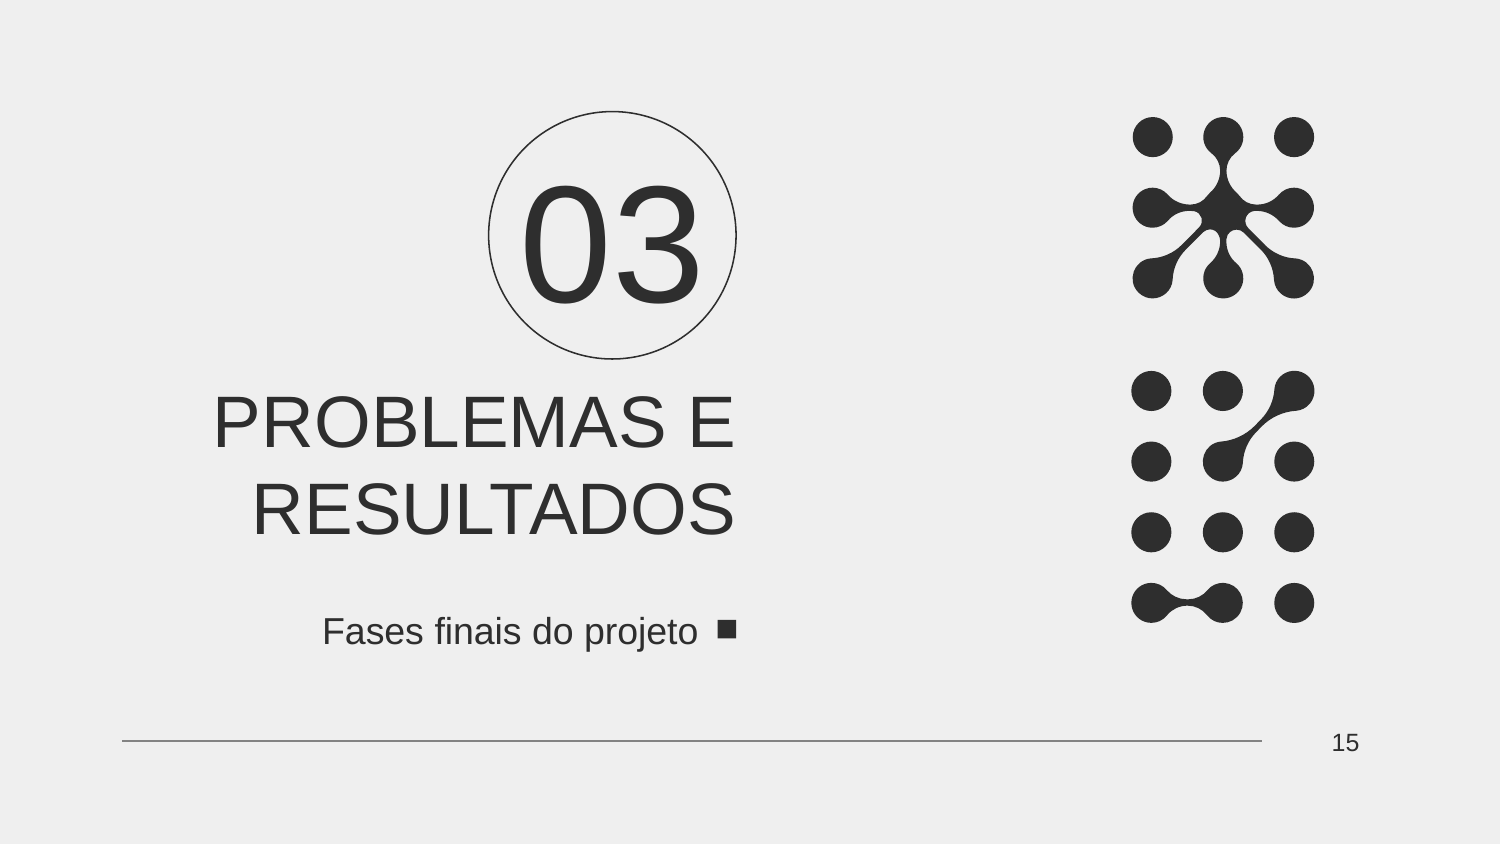

# 03

PROBLEMAS E RESULTADOS

Fases finais do projeto

15